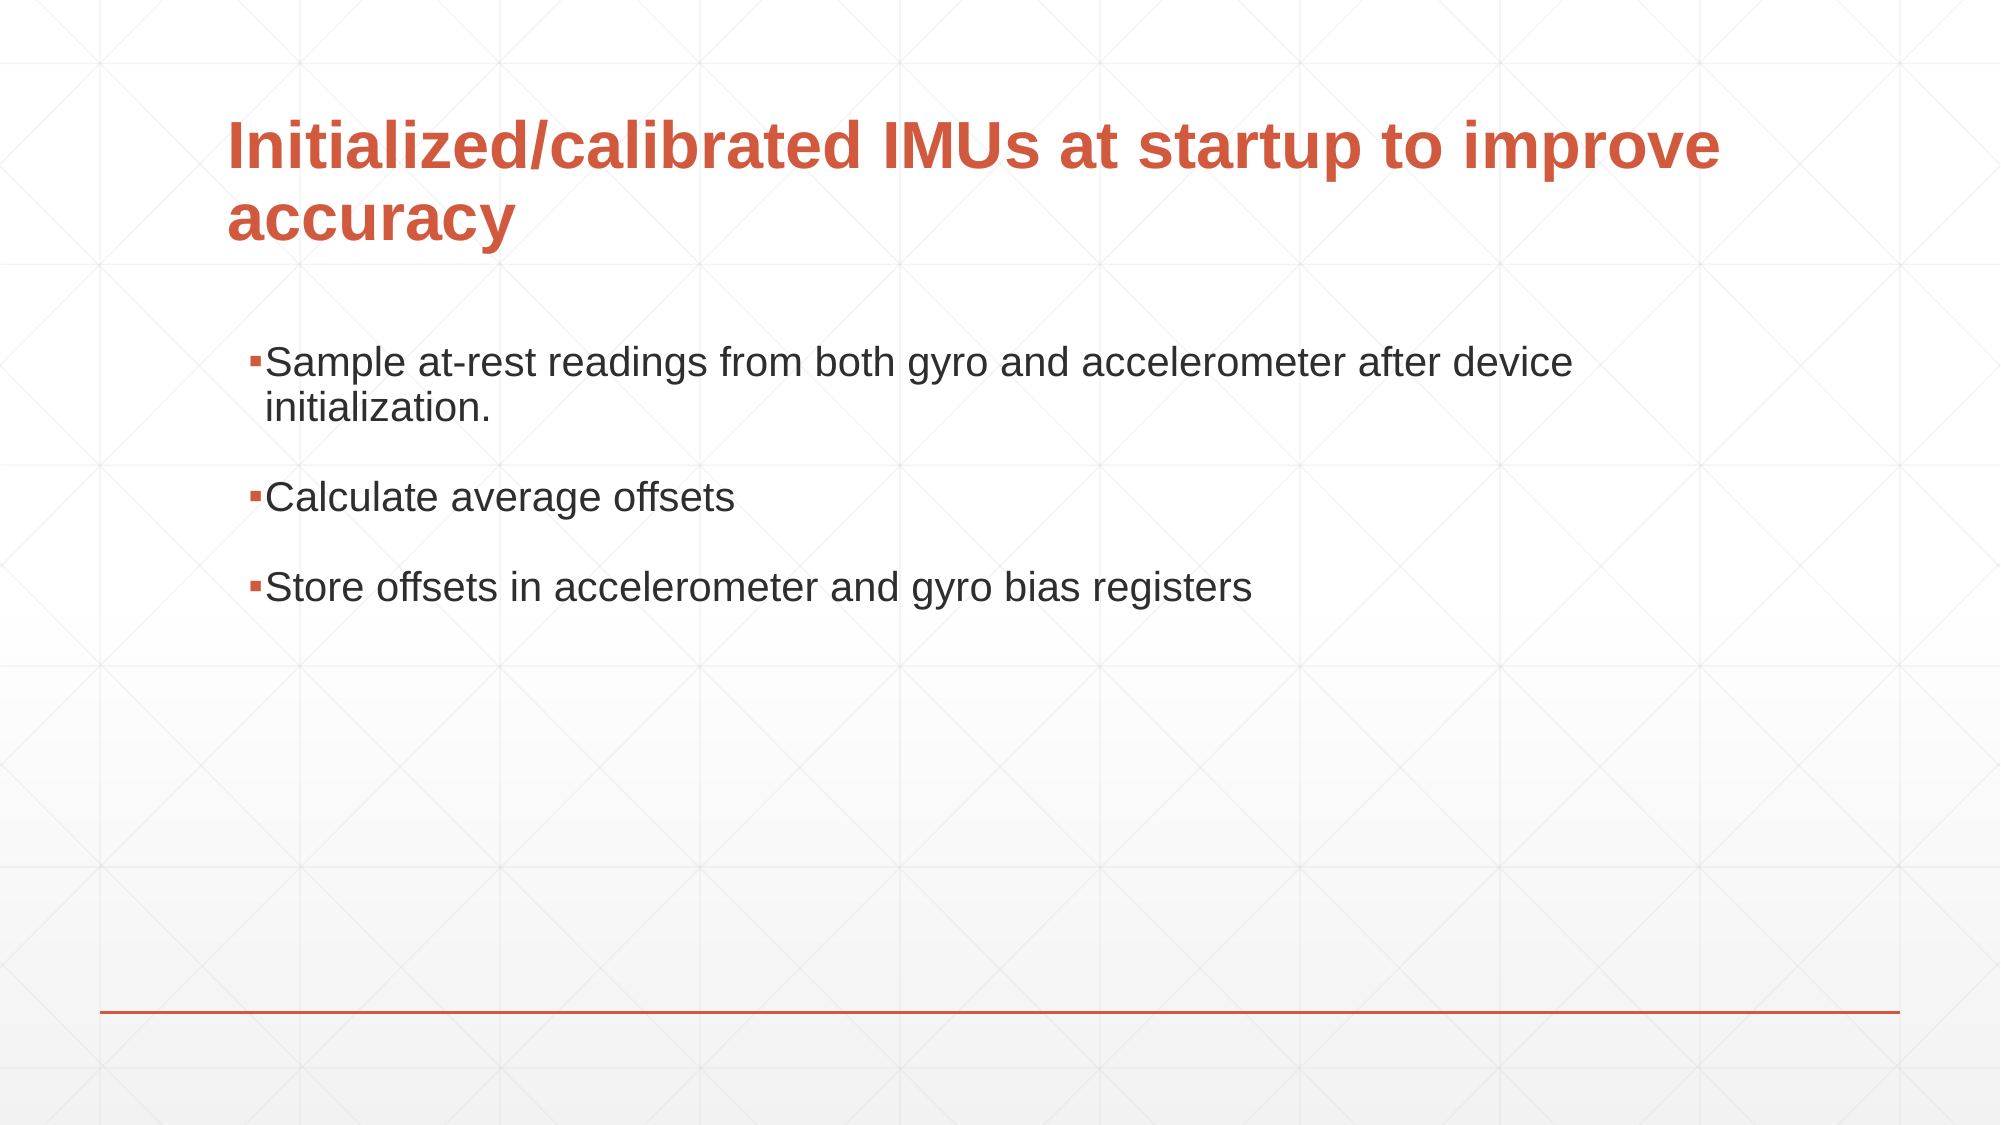

# Initialized/calibrated IMUs at startup to improve accuracy
Sample at-rest readings from both gyro and accelerometer after device initialization.

Calculate average offsets

Store offsets in accelerometer and gyro bias registers